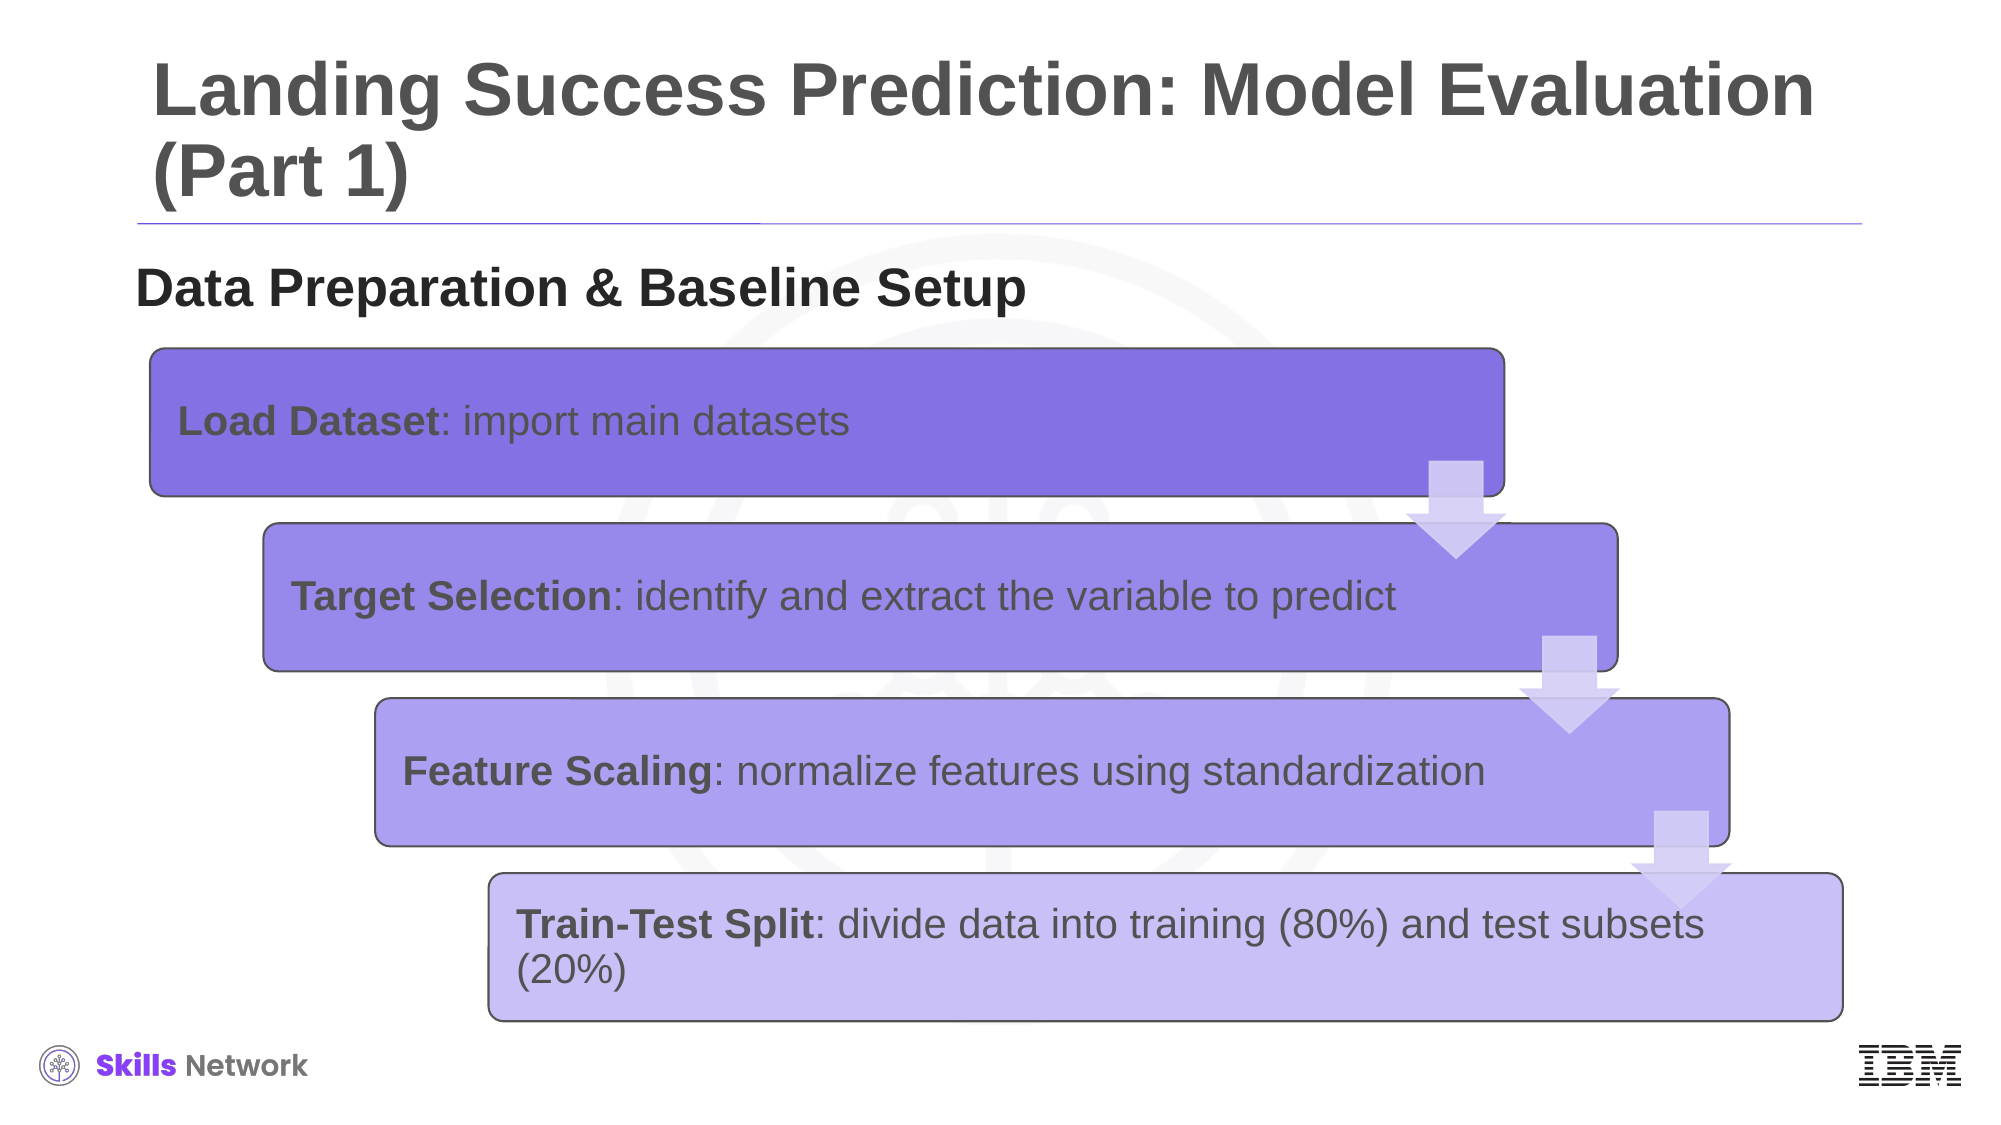

# Landing Success Prediction: Model Evaluation (Part 1)
Data Preparation & Baseline Setup
Load Dataset: import main datasets
Target Selection: identify and extract the variable to predict
Feature Scaling: normalize features using standardization
Train-Test Split: divide data into training (80%) and test subsets (20%)